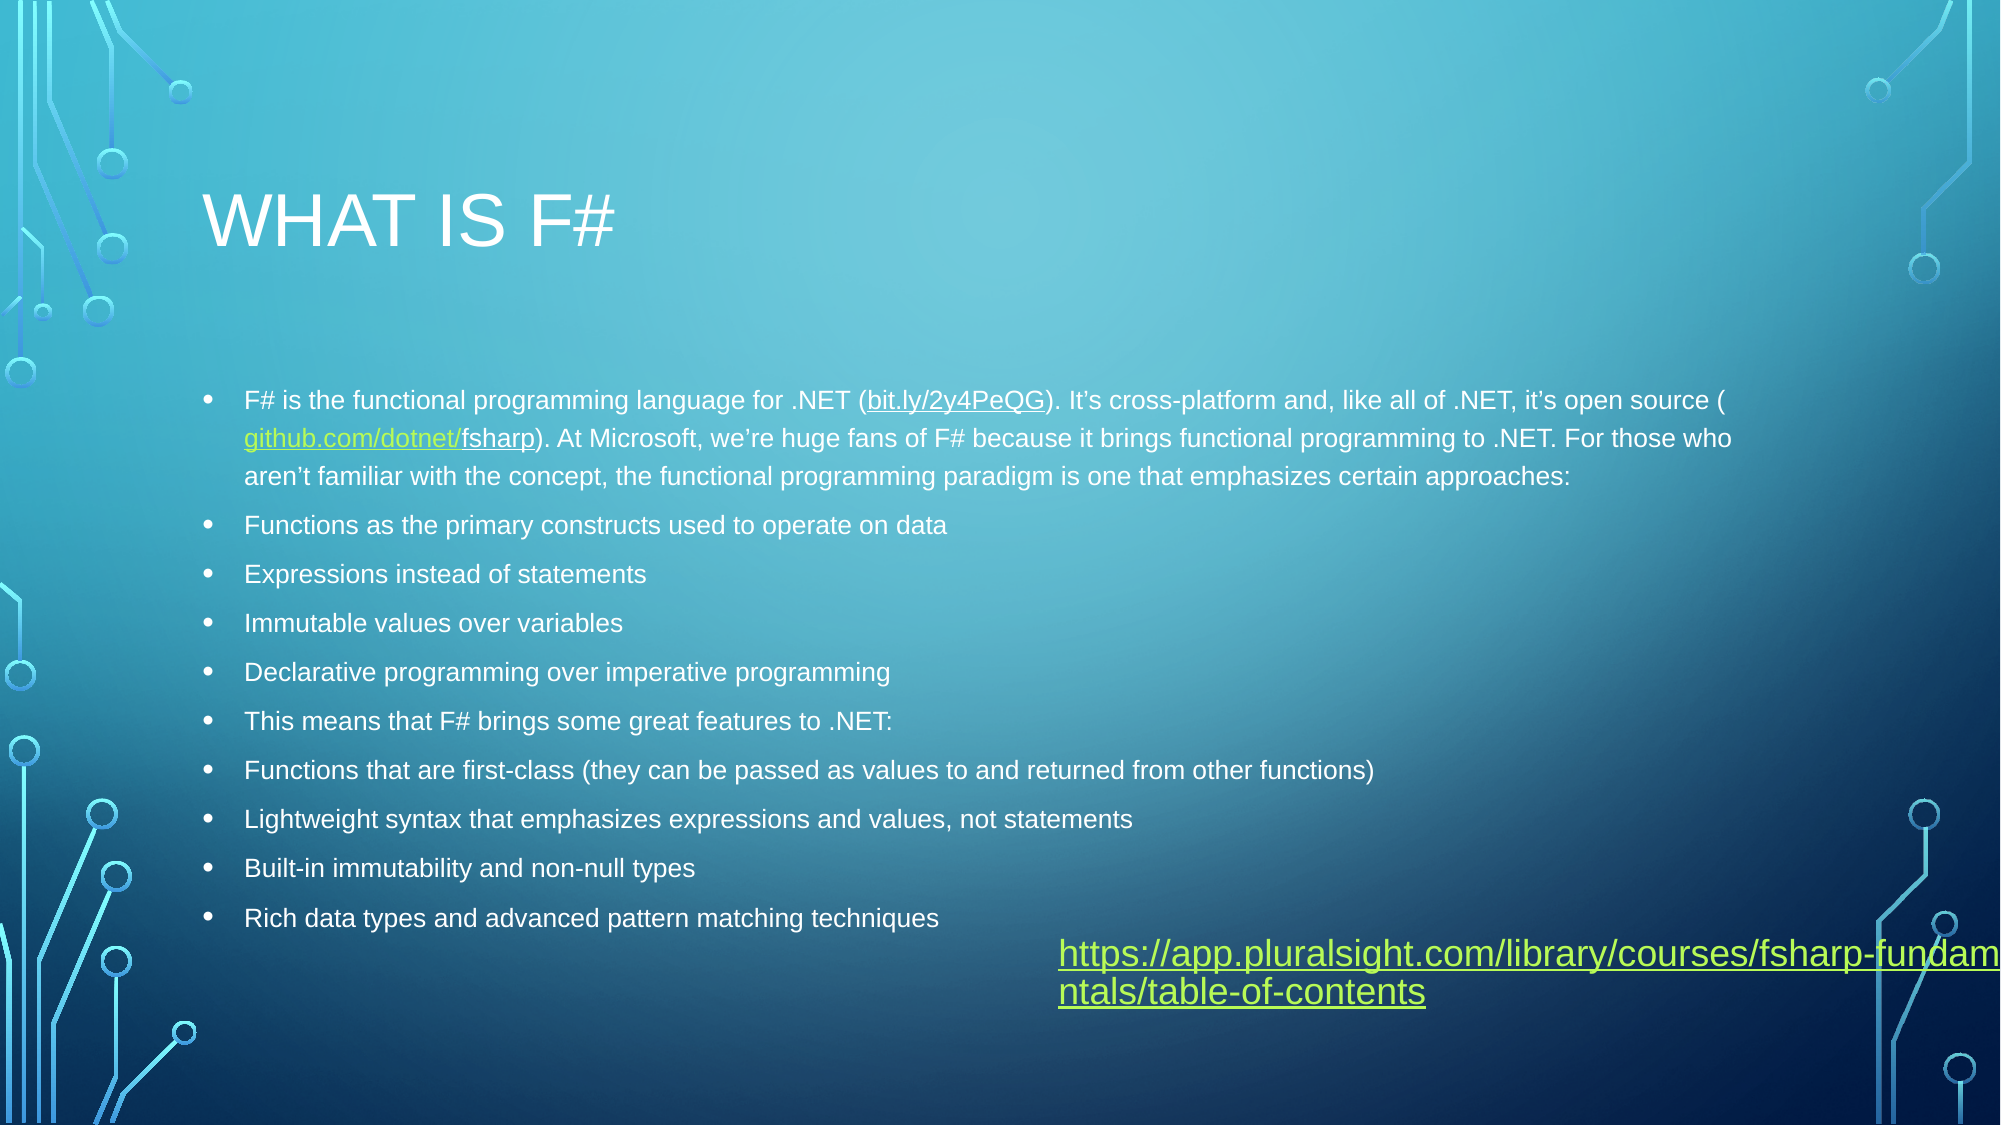

# What is F#
F# is the functional programming language for .NET (bit.ly/2y4PeQG). It’s cross-platform and, like all of .NET, it’s open source (github.com/dotnet/fsharp). At Microsoft, we’re huge fans of F# because it brings functional programming to .NET. For those who aren’t familiar with the concept, the functional programming paradigm is one that emphasizes certain approaches:
Functions as the primary constructs used to operate on data
Expressions instead of statements
Immutable values over variables
Declarative programming over imperative programming
This means that F# brings some great features to .NET:
Functions that are first-class (they can be passed as values to and returned from other functions)
Lightweight syntax that emphasizes expressions and values, not statements
Built-in immutability and non-null types
Rich data types and advanced pattern matching techniques

https://app.pluralsight.com/library/courses/fsharp-fundamentals/table-of-contents